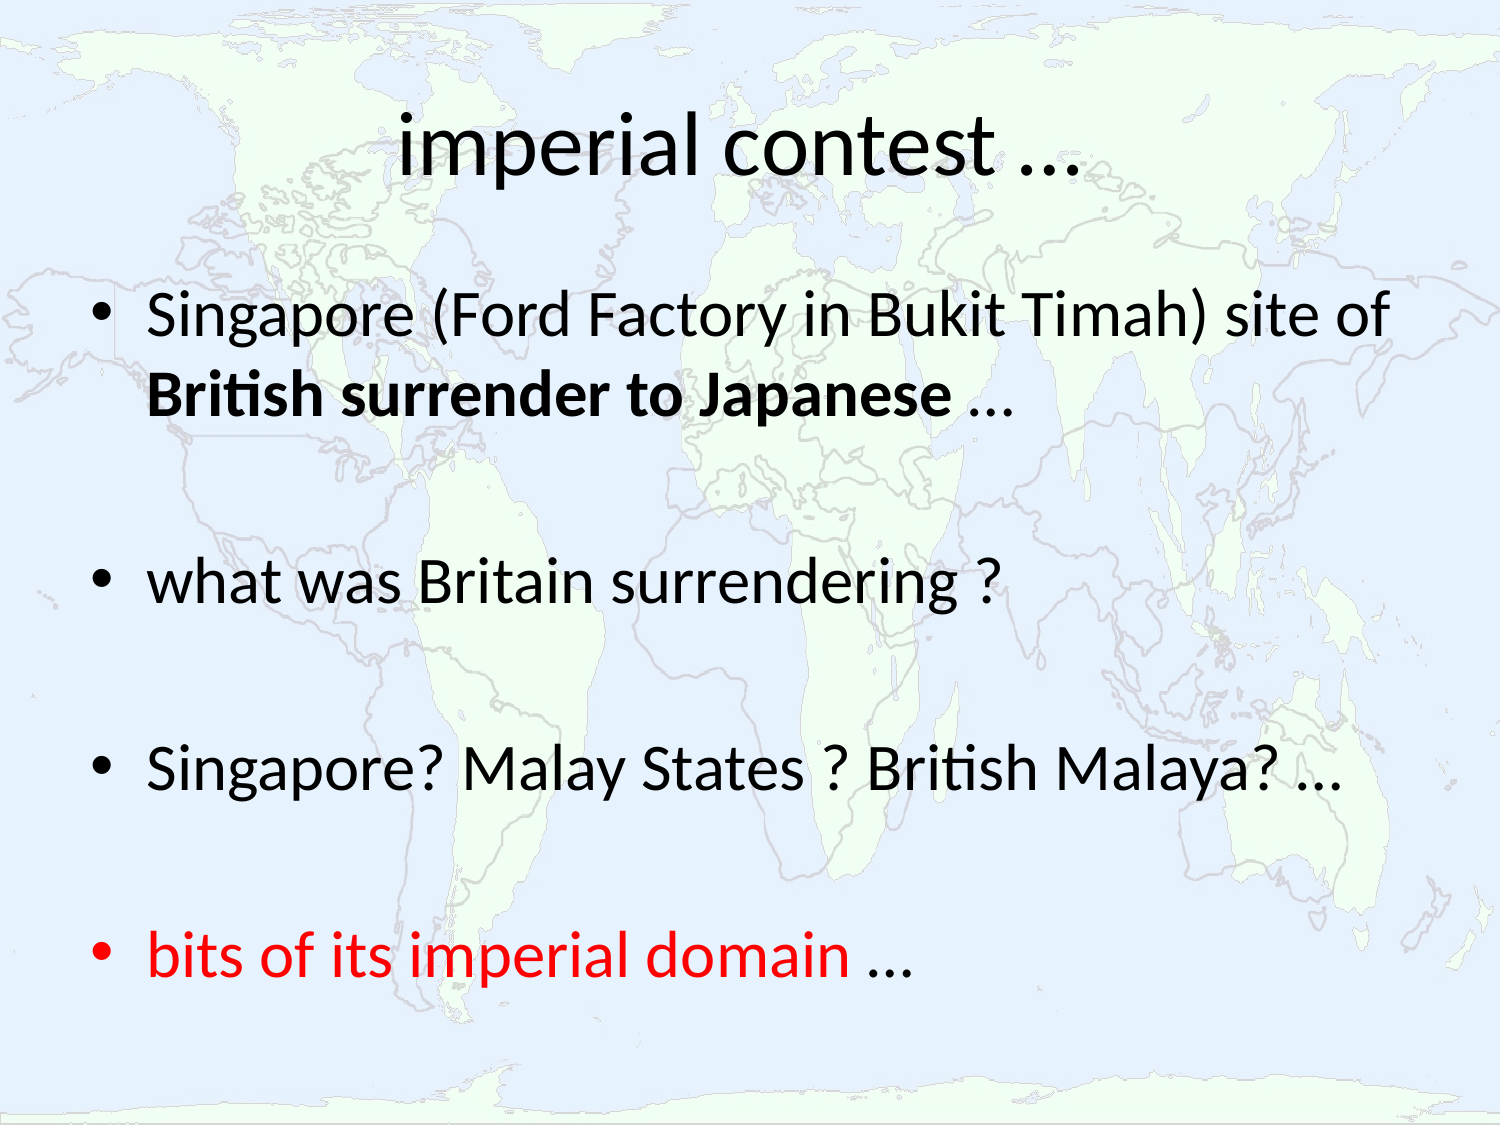

# imperial contest …
Singapore (Ford Factory in Bukit Timah) site of British surrender to Japanese …

what was Britain surrendering ?

Singapore? Malay States ? British Malaya? …

bits of its imperial domain …